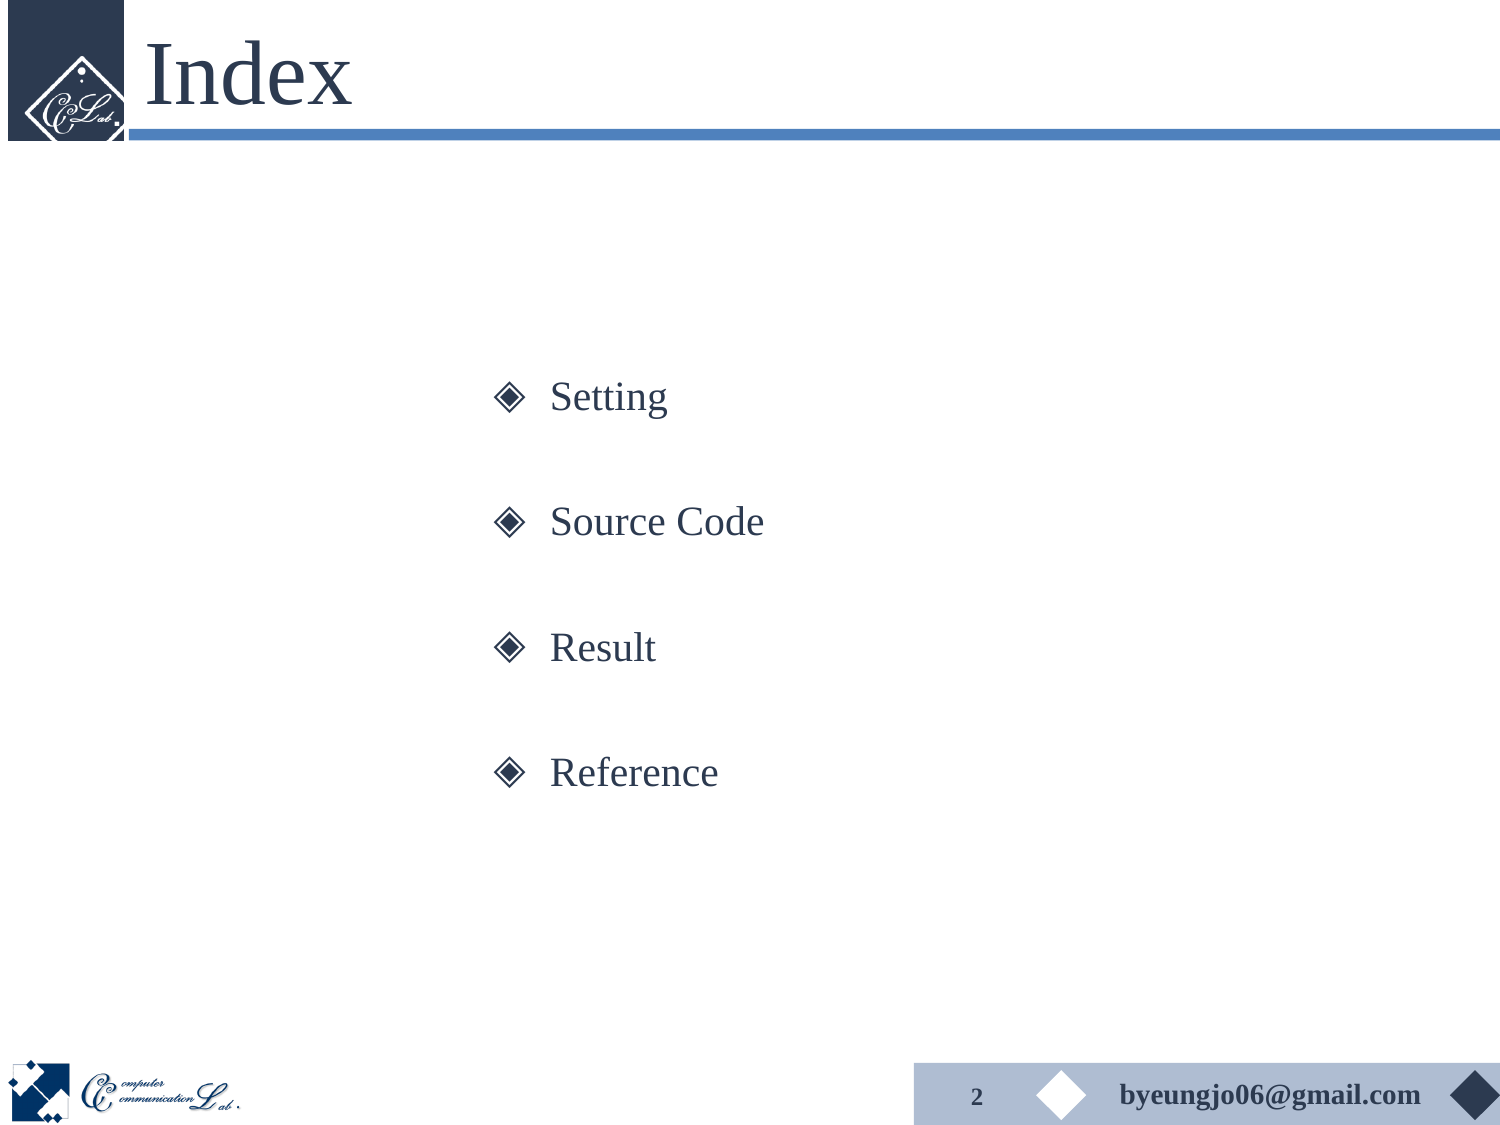

# Index
Setting
Source Code
Result
Reference